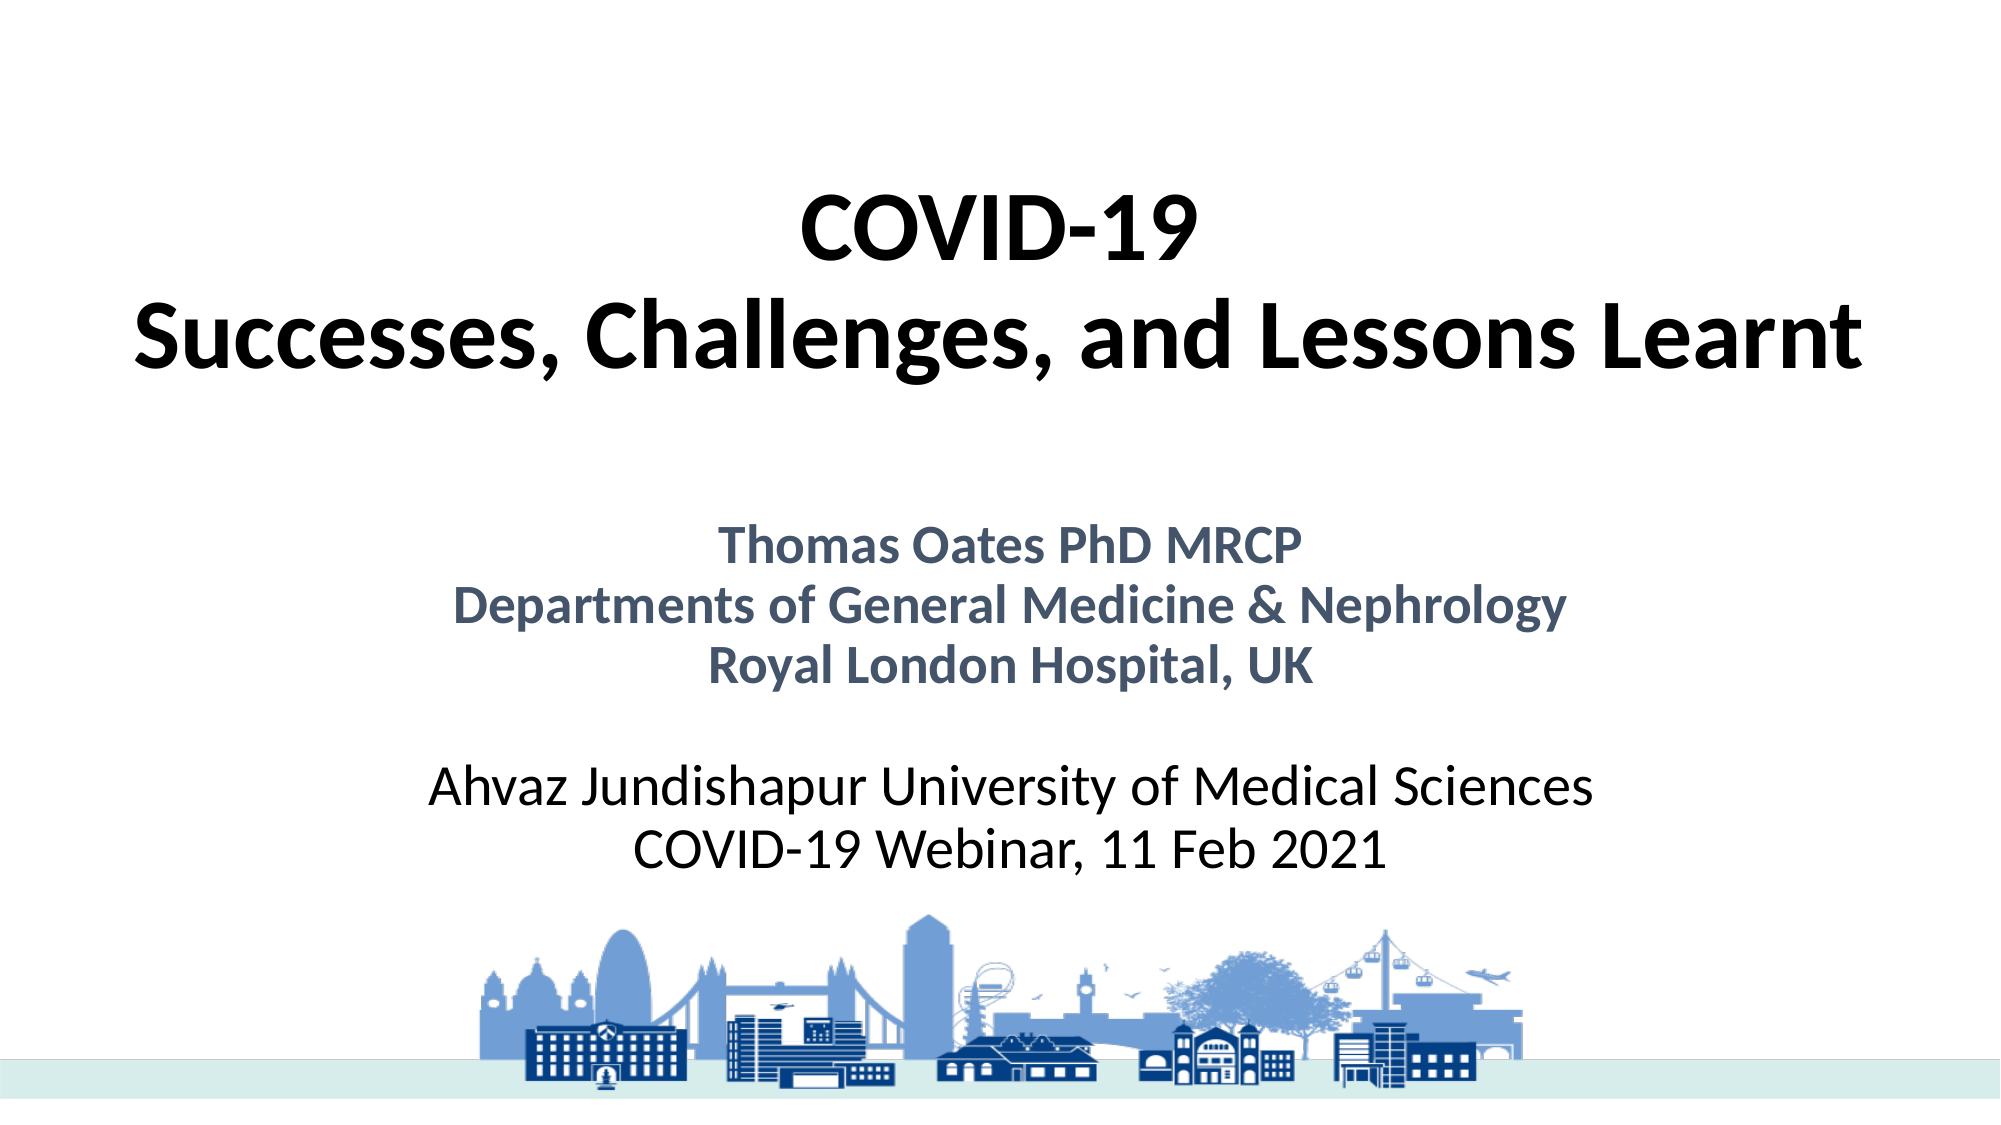

# COVID-19 Successes, Challenges, and Lessons Learnt
Thomas Oates PhD MRCP
Departments of General Medicine & Nephrology
Royal London Hospital, UK

Ahvaz Jundishapur University of Medical Sciences
COVID-19 Webinar, 11 Feb 2021